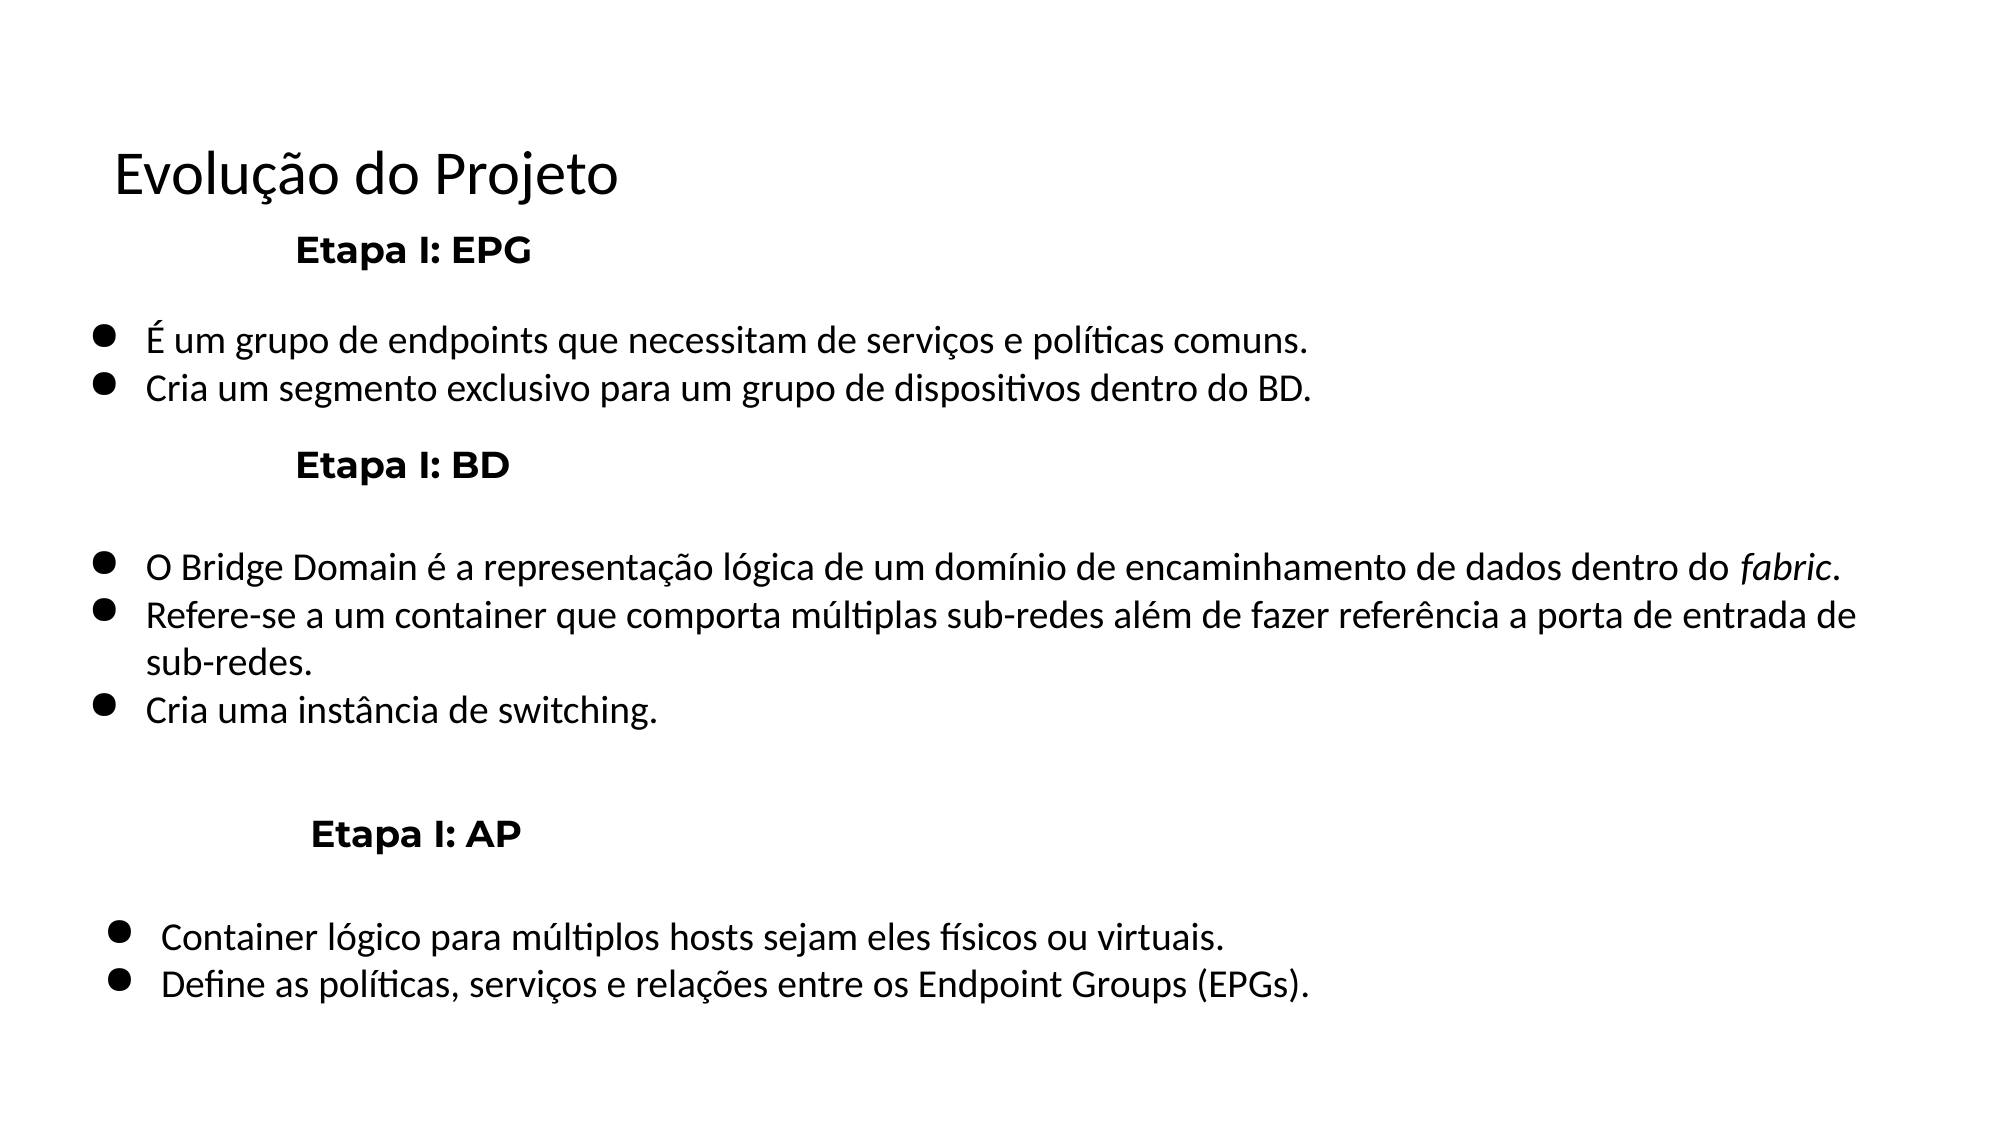

Evolução do Projeto
Etapa I: EPG
É um grupo de endpoints que necessitam de serviços e políticas comuns.
Cria um segmento exclusivo para um grupo de dispositivos dentro do BD.

Etapa I: BD
O Bridge Domain é a representação lógica de um domínio de encaminhamento de dados dentro do fabric.
Refere-se a um container que comporta múltiplas sub-redes além de fazer referência a porta de entrada de sub-redes.
Cria uma instância de switching.

Etapa I: AP
Container lógico para múltiplos hosts sejam eles físicos ou virtuais.
Define as políticas, serviços e relações entre os Endpoint Groups (EPGs).